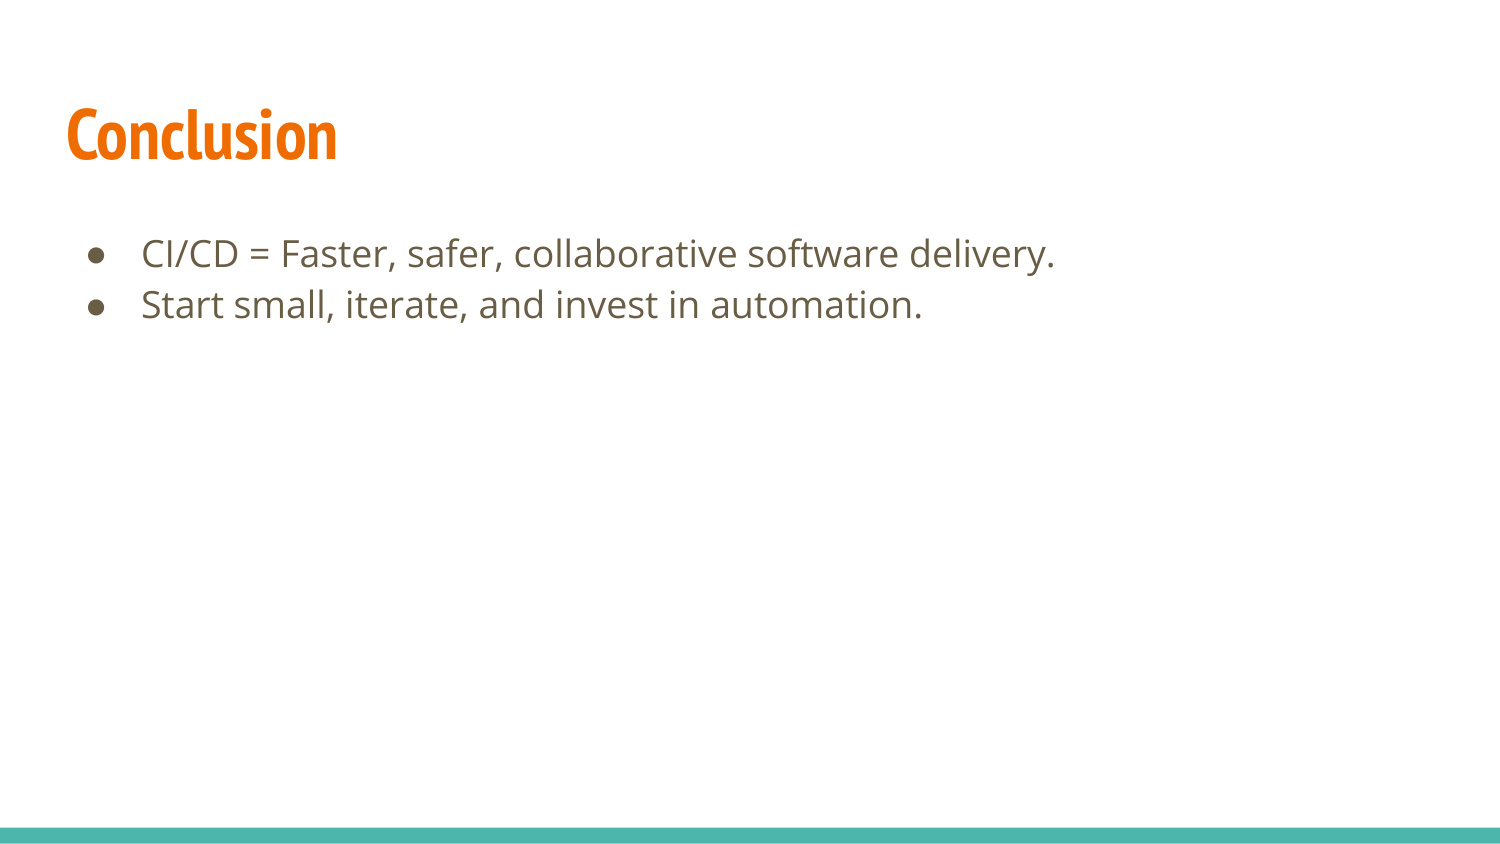

# Conclusion
CI/CD = Faster, safer, collaborative software delivery.
Start small, iterate, and invest in automation.